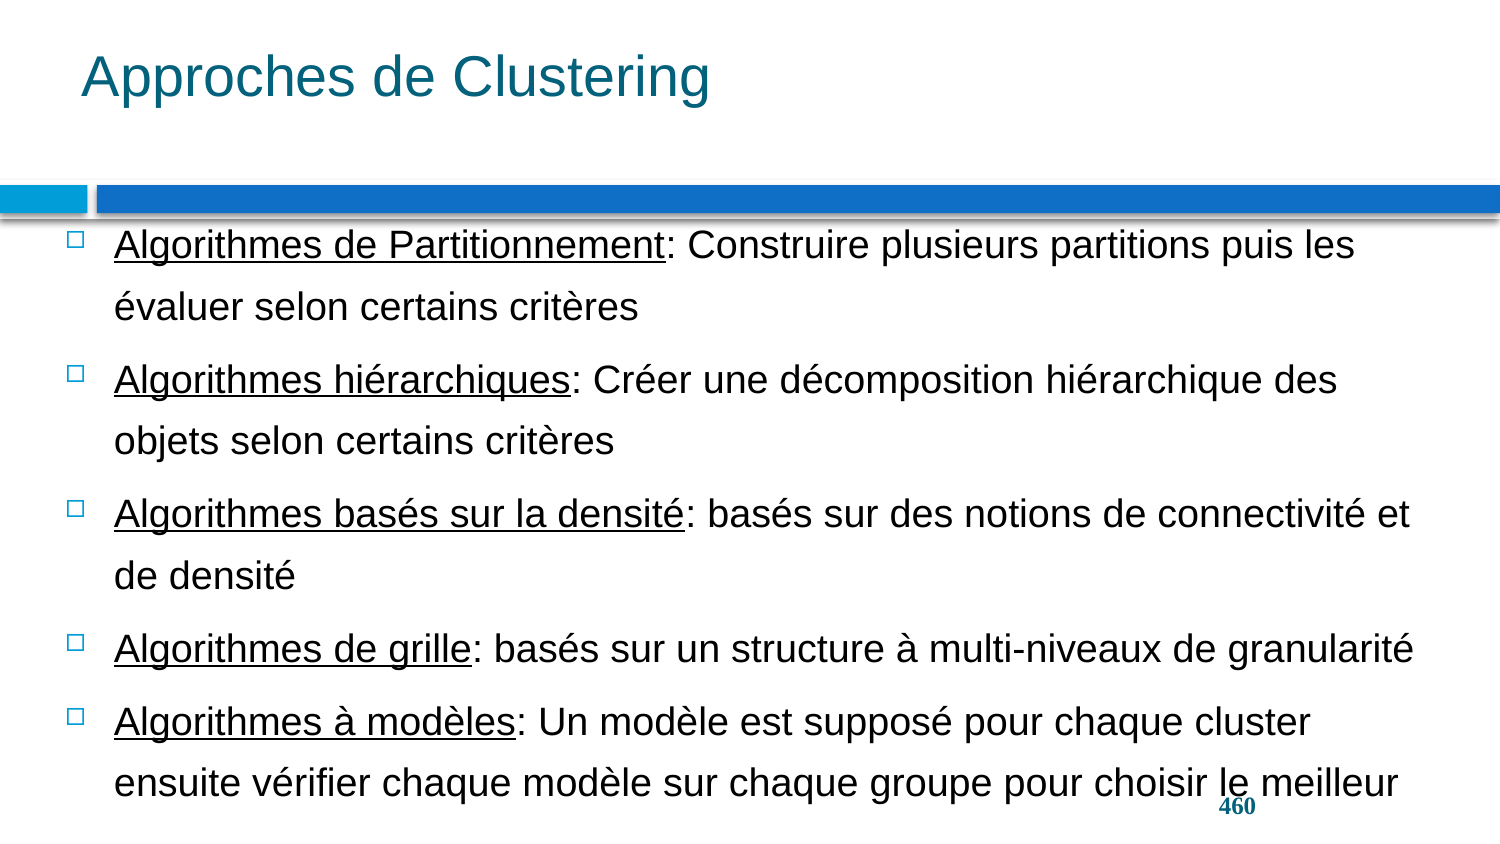

# Approches de Clustering

Algorithmes de Partitionnement: Construire plusieurs partitions puis les évaluer selon certains critères
Algorithmes hiérarchiques: Créer une décomposition hiérarchique des objets selon certains critères
Algorithmes basés sur la densité: basés sur des notions de connectivité et de densité
Algorithmes de grille: basés sur un structure à multi-niveaux de granularité
Algorithmes à modèles: Un modèle est supposé pour chaque cluster ensuite vérifier chaque modèle sur chaque groupe pour choisir le meilleur
460